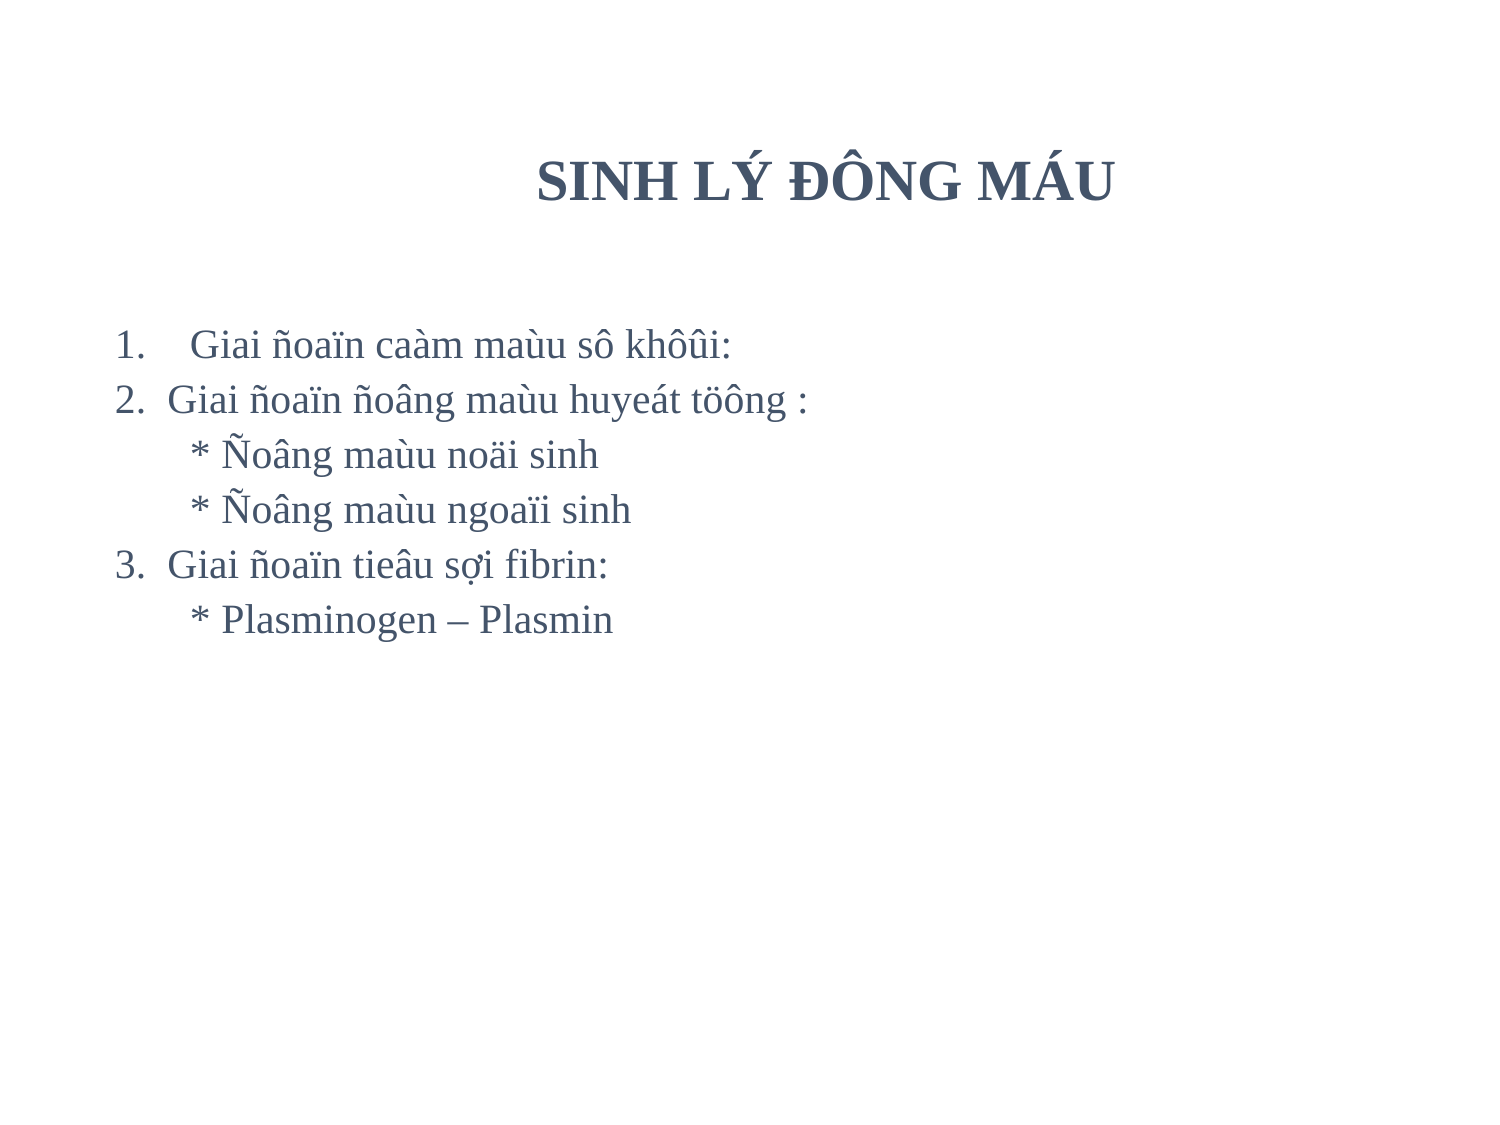

SINH LÝ ĐÔNG MÁU
Giai ñoaïn caàm maùu sô khôûi:
2.  Giai ñoaïn ñoâng maùu huyeát töông :
	* Ñoâng maùu noäi sinh
	* Ñoâng maùu ngoaïi sinh
3.  Giai ñoaïn tieâu sợi fibrin:
	* Plasminogen – Plasmin